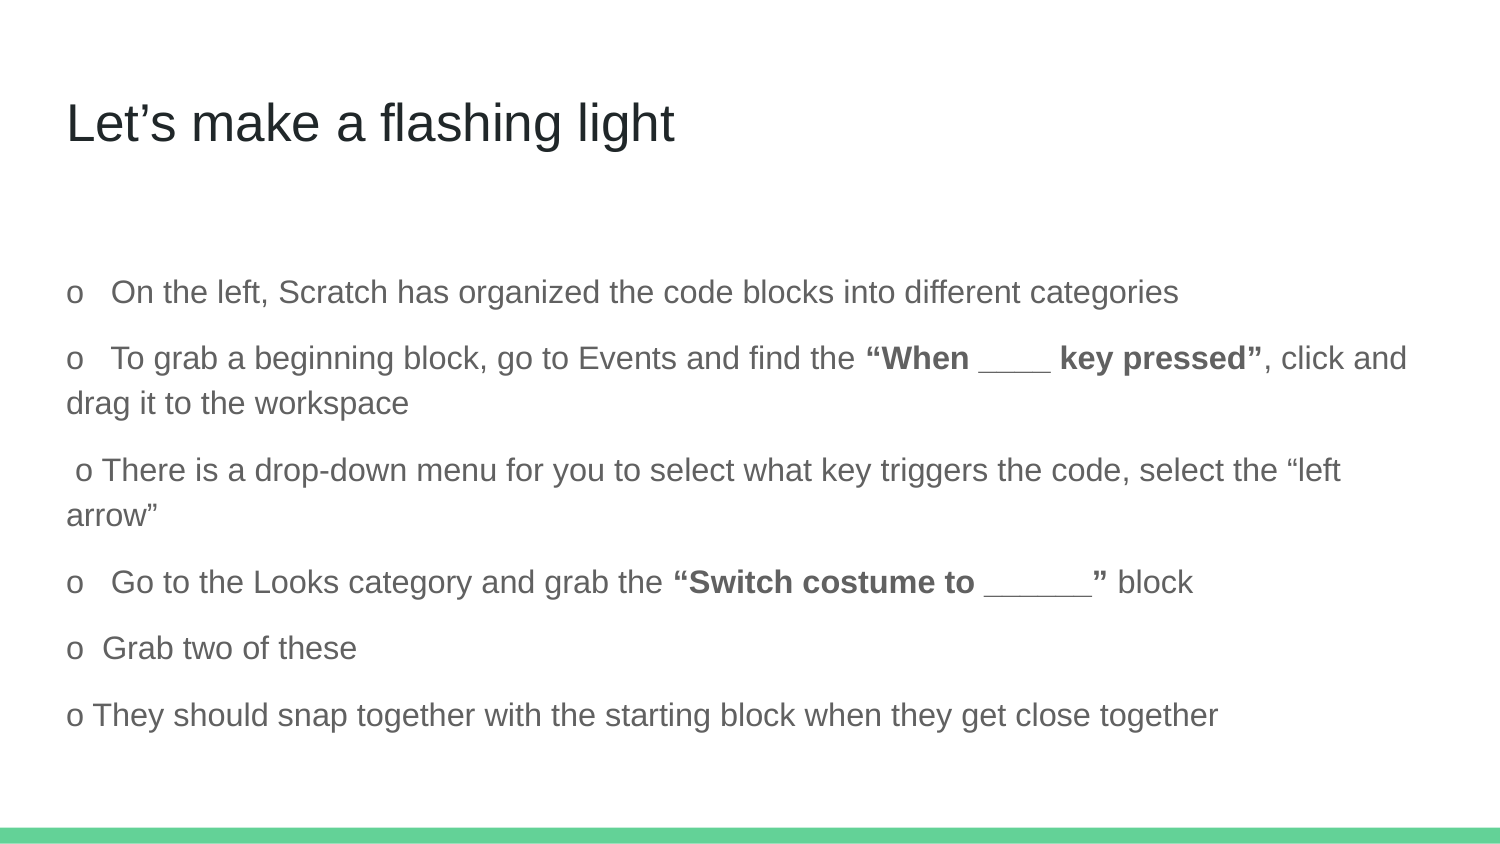

# Let’s make a flashing light

o   On the left, Scratch has organized the code blocks into different categories
o   To grab a beginning block, go to Events and find the “When ____ key pressed”, click and drag it to the workspace
 o There is a drop-down menu for you to select what key triggers the code, select the “left arrow”
o   Go to the Looks category and grab the “Switch costume to ______” block
o  Grab two of these
o They should snap together with the starting block when they get close together